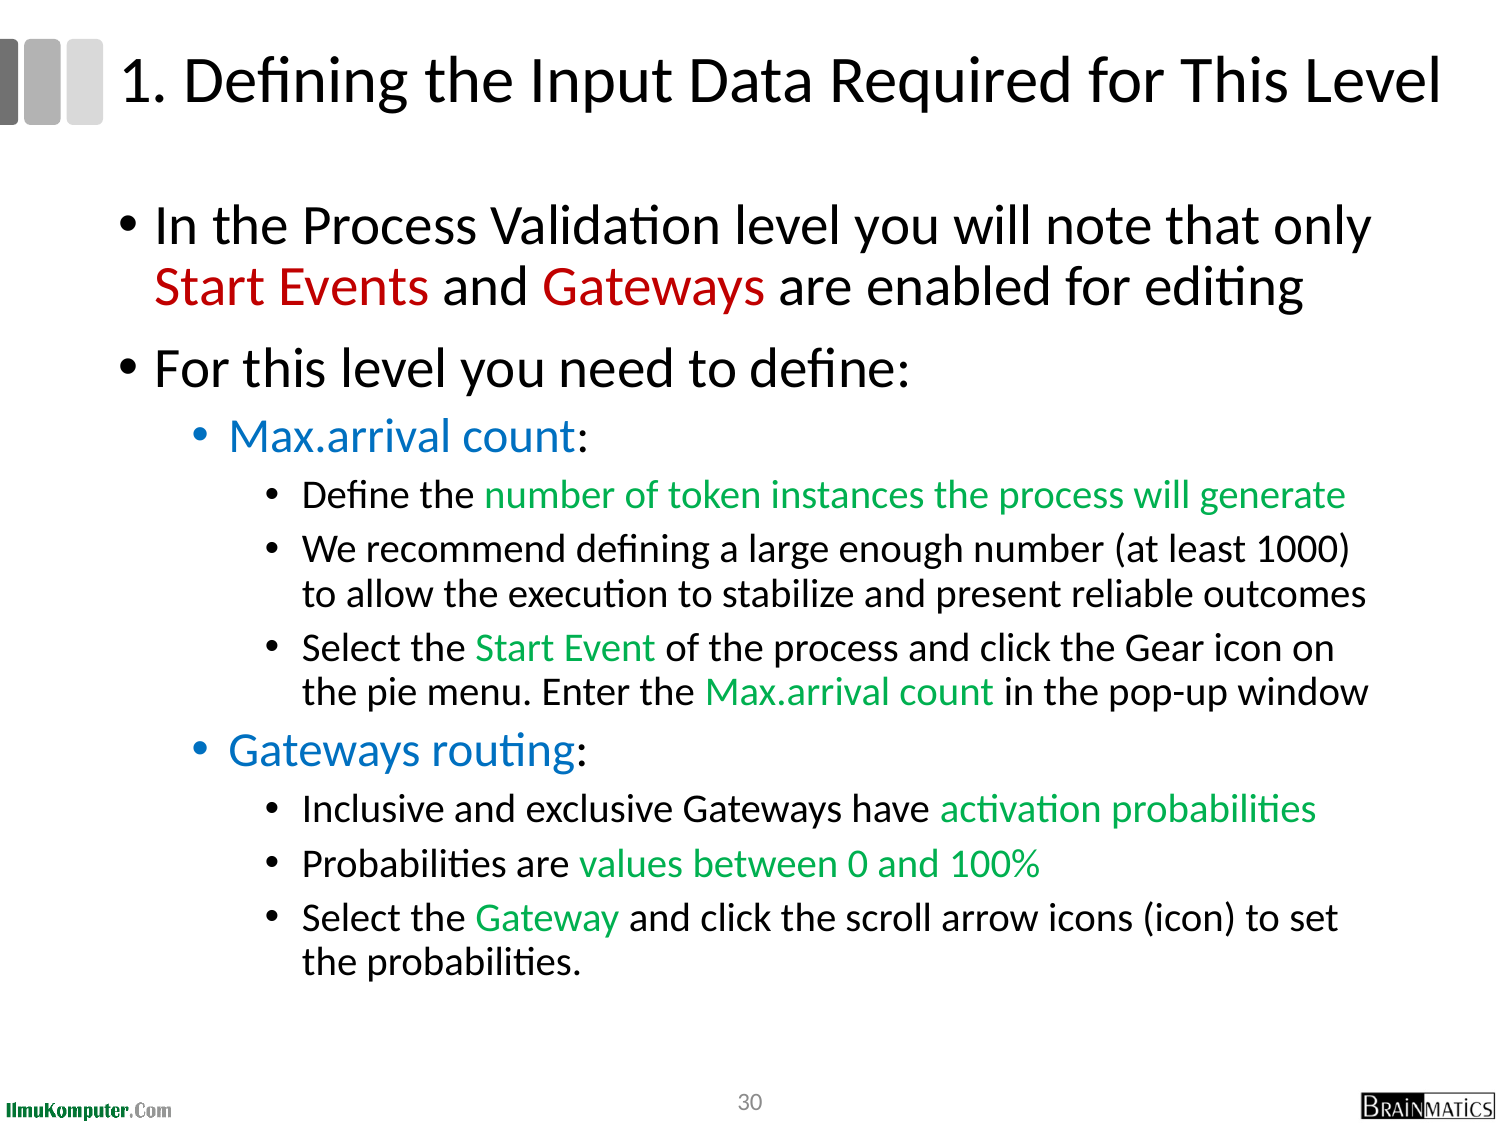

# 1. Defining the Input Data Required for This Level
In the Process Validation level you will note that only Start Events and Gateways are enabled for editing
For this level you need to define:
Max.arrival count:
Define the number of token instances the process will generate
We recommend defining a large enough number (at least 1000) to allow the execution to stabilize and present reliable outcomes
Select the Start Event of the process and click the Gear icon on the pie menu. Enter the Max.arrival count in the pop-up window
Gateways routing:
Inclusive and exclusive Gateways have activation probabilities
Probabilities are values between 0 and 100%
Select the Gateway and click the scroll arrow icons (icon) to set the probabilities.

30